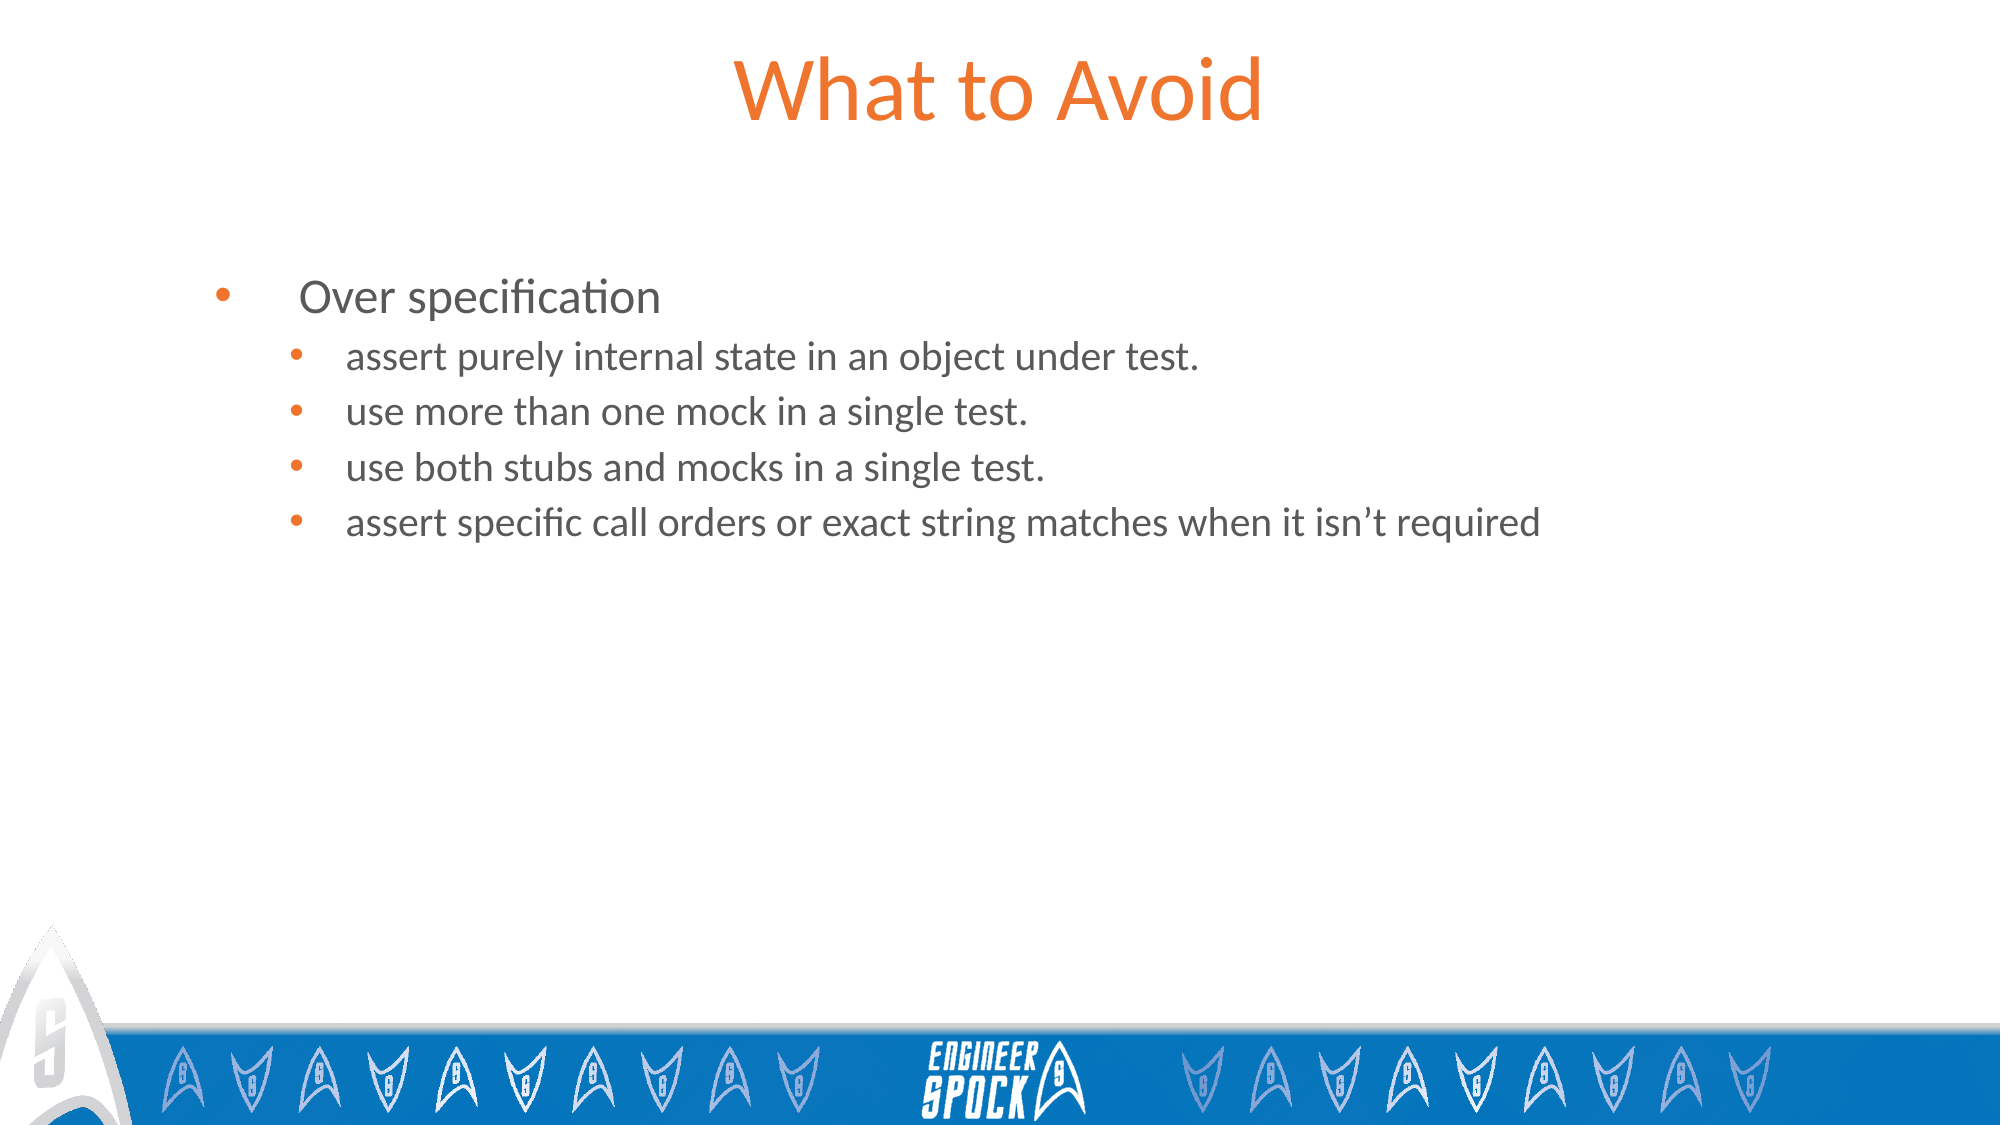

# What to Avoid
Over specification
assert purely internal state in an object under test.
use more than one mock in a single test.
use both stubs and mocks in a single test.
assert specific call orders or exact string matches when it isn’t required